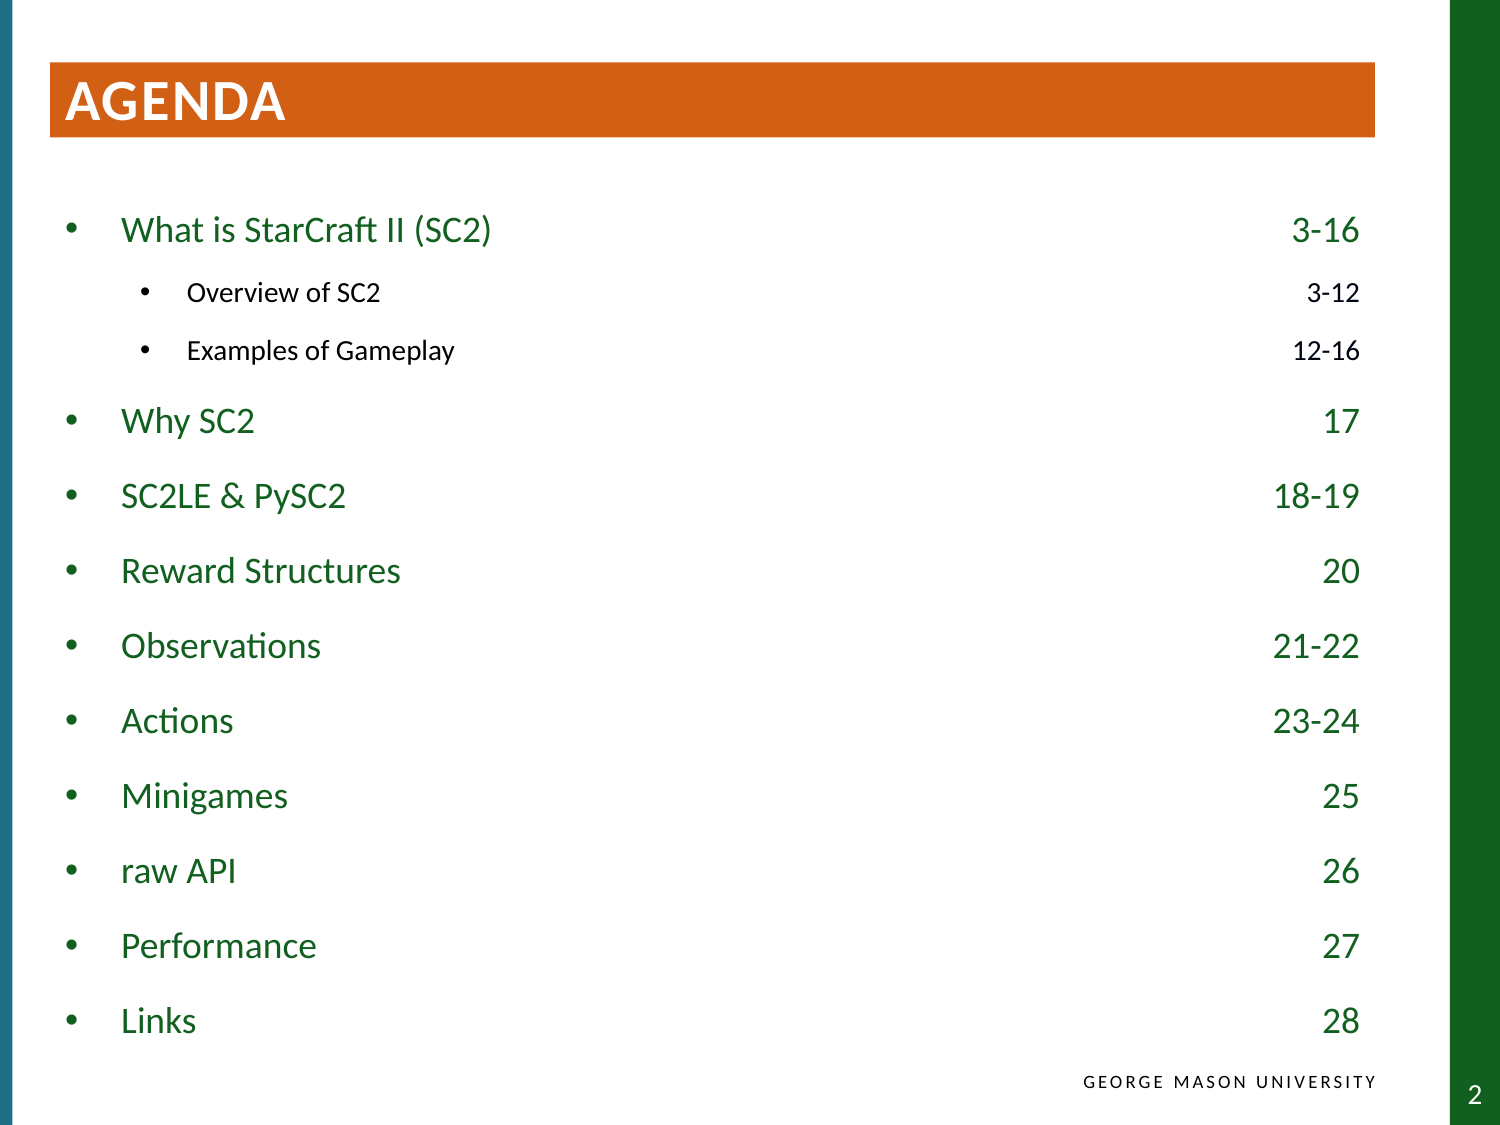

Agenda
What is StarCraft II (SC2)
Overview of SC2
Examples of Gameplay
Why SC2
SC2LE & PySC2
Reward Structures
Observations
Actions
Minigames
raw API
Performance
Links
3-16
3-12
12-16
17
18-19
20
21-22
23-24
25
26
27
28